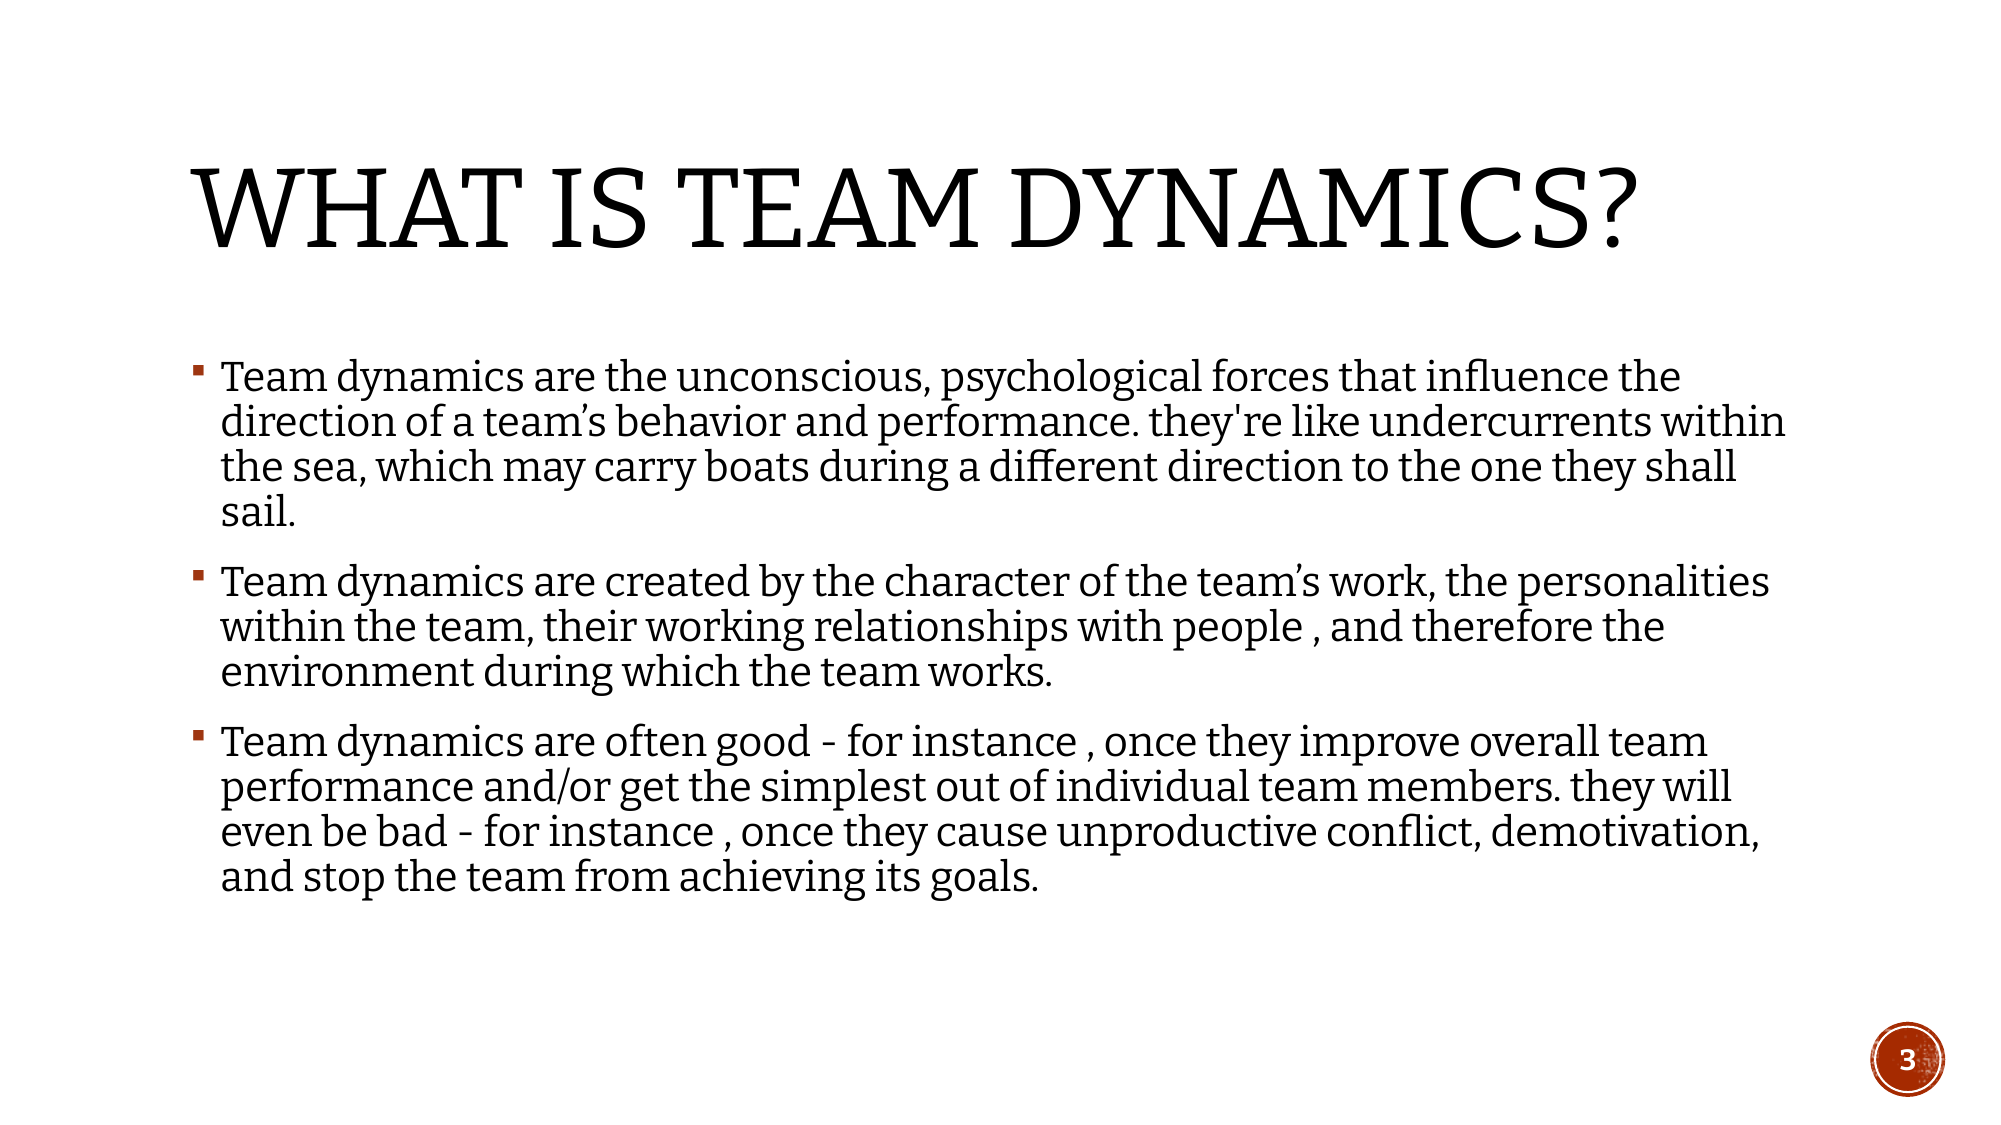

# What is Team Dynamics?
Team dynamics are the unconscious, psychological forces that influence the direction of a team’s behavior and performance. they're like undercurrents within the sea, which may carry boats during a different direction to the one they shall sail.
Team dynamics are created by the character of the team’s work, the personalities within the team, their working relationships with people , and therefore the environment during which the team works.
Team dynamics are often good - for instance , once they improve overall team performance and/or get the simplest out of individual team members. they will even be bad - for instance , once they cause unproductive conflict, demotivation, and stop the team from achieving its goals.
3